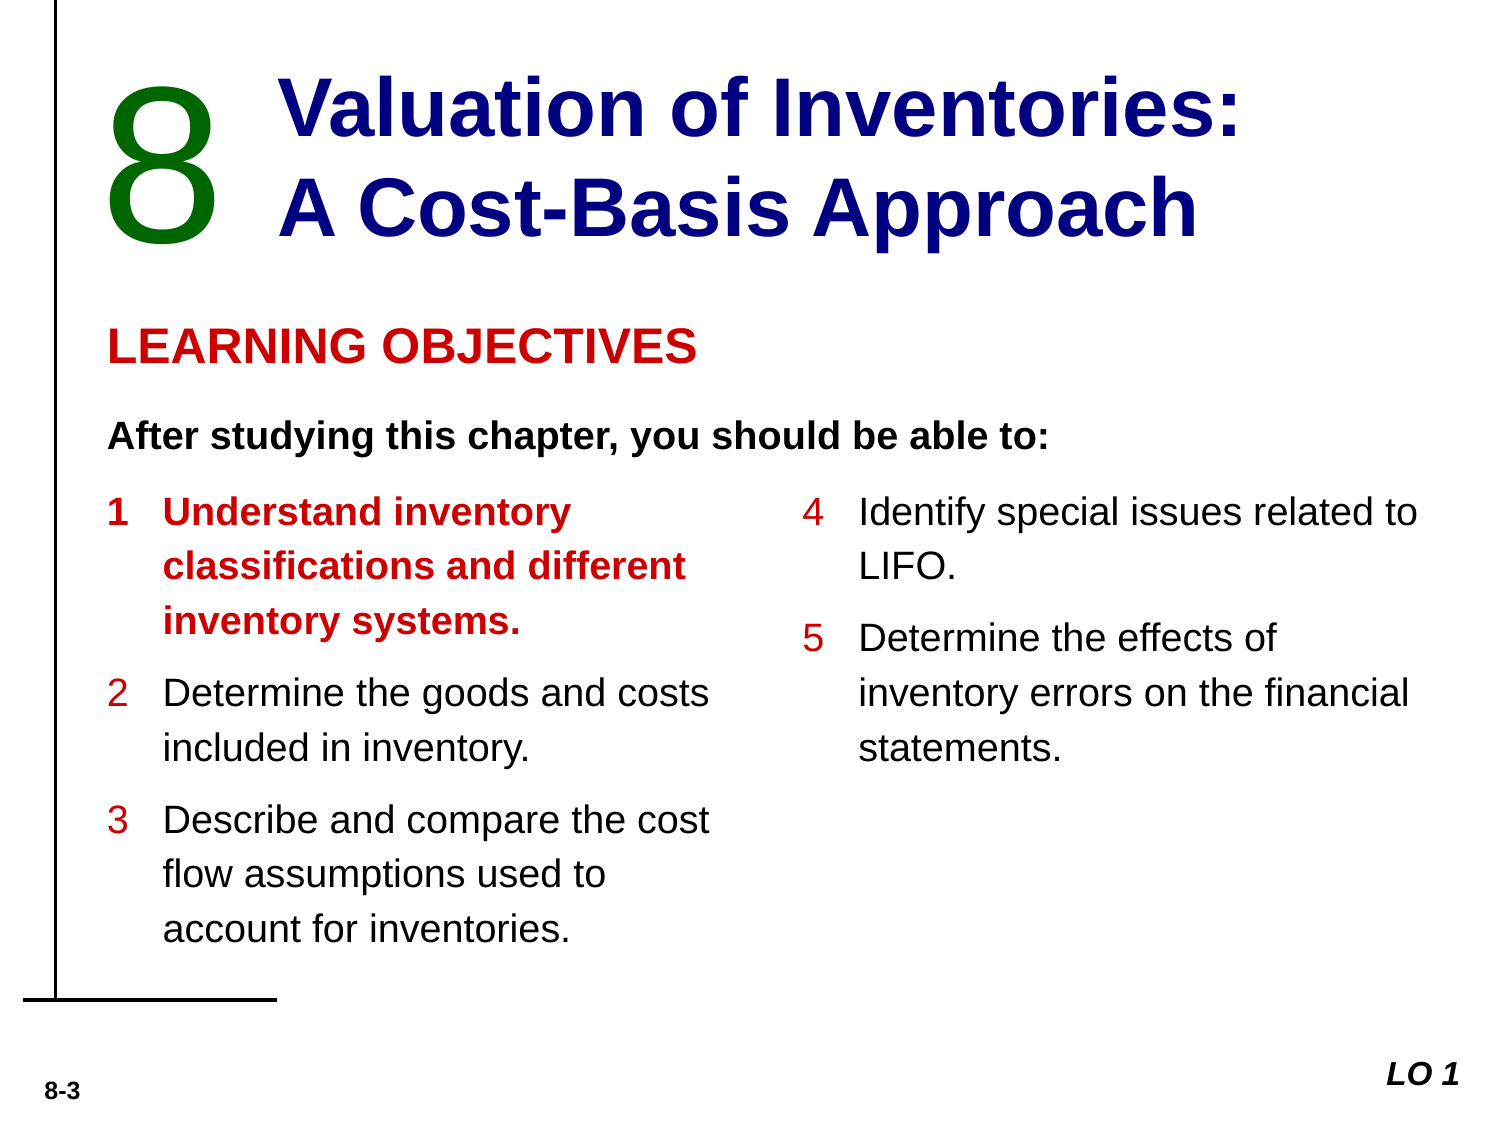

8
Valuation of Inventories: A Cost-Basis Approach
LEARNING OBJECTIVES
After studying this chapter, you should be able to:
Understand inventory classifications and different inventory systems.
Determine the goods and costs included in inventory.
Describe and compare the cost flow assumptions used to account for inventories.
Identify special issues related to LIFO.
Determine the effects of inventory errors on the financial statements.
LO 1